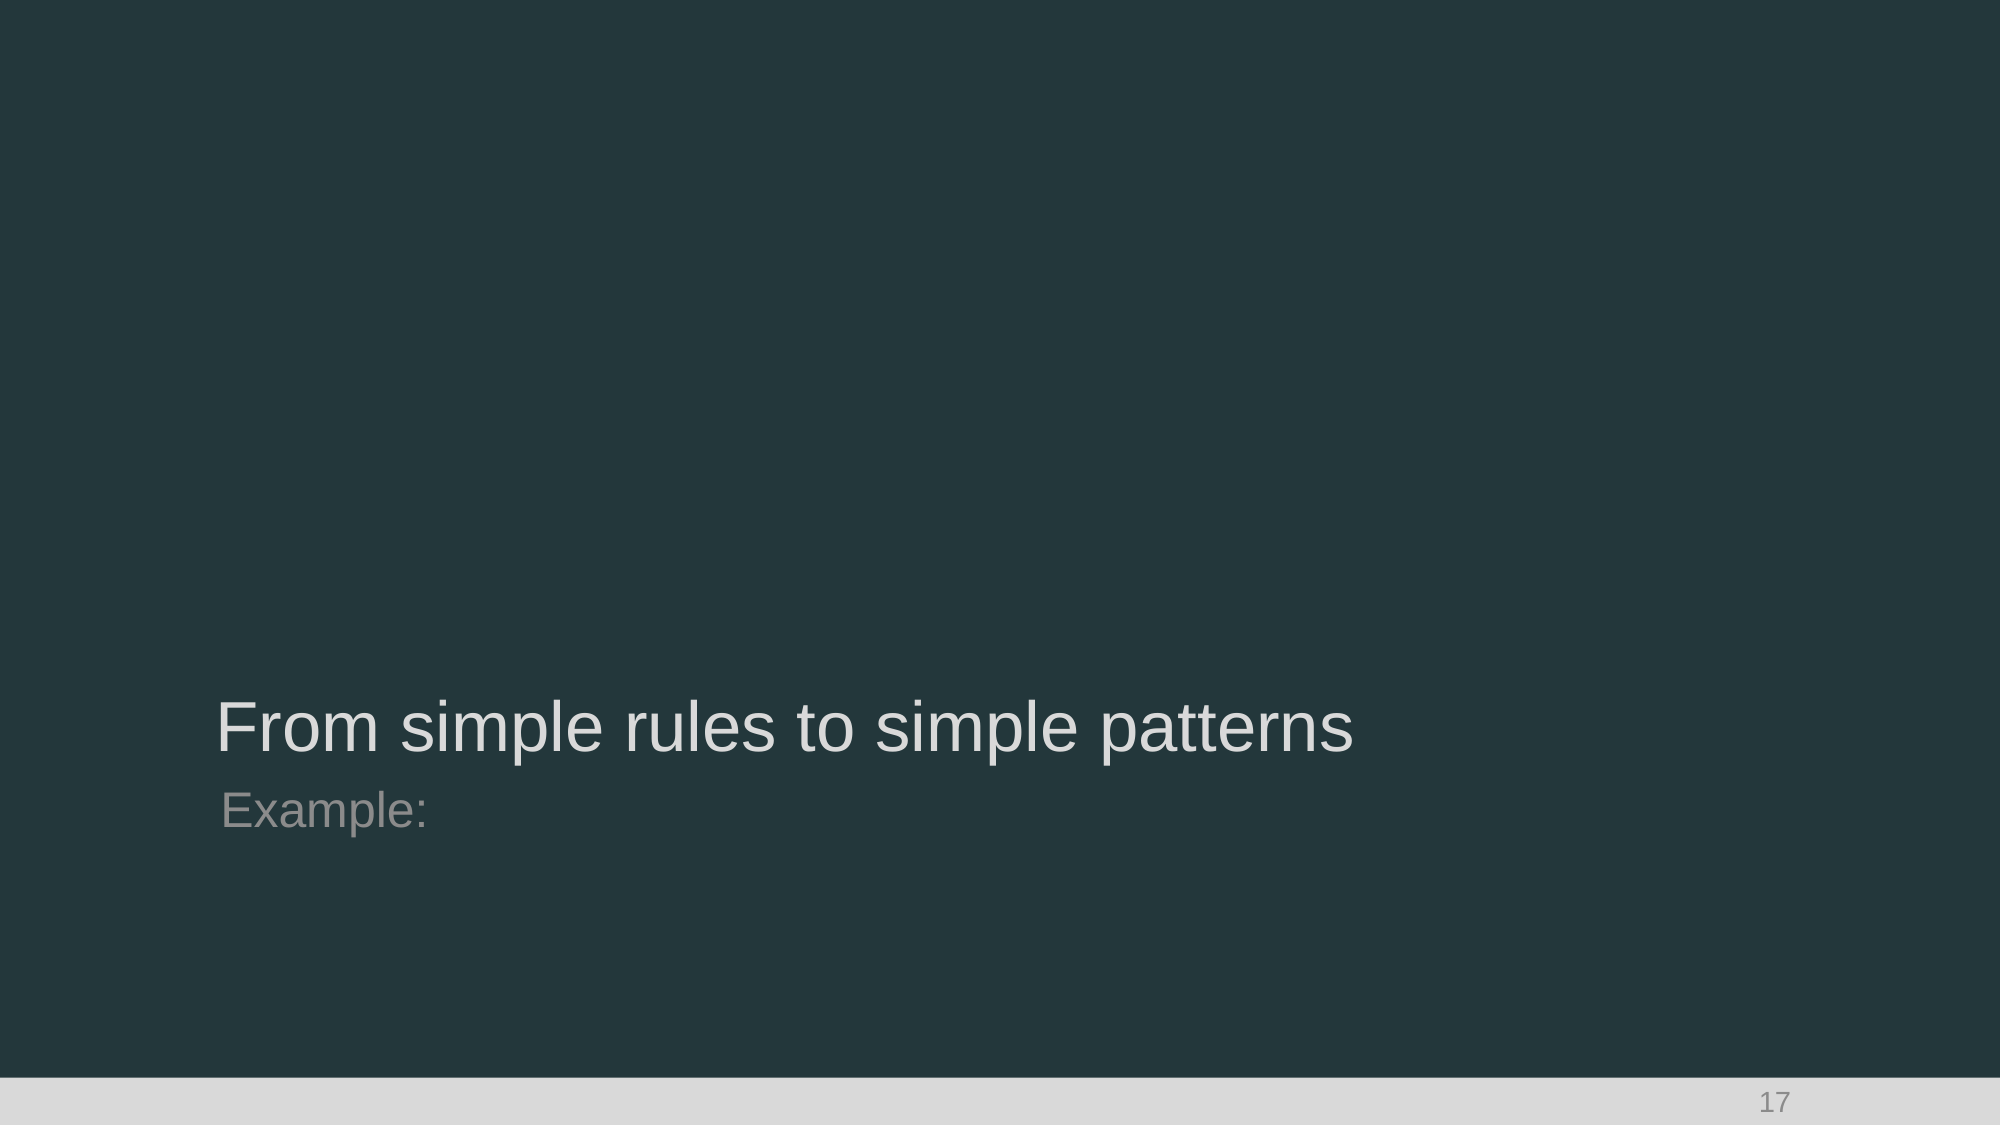

# From simple rules to simple patterns
Example:

17